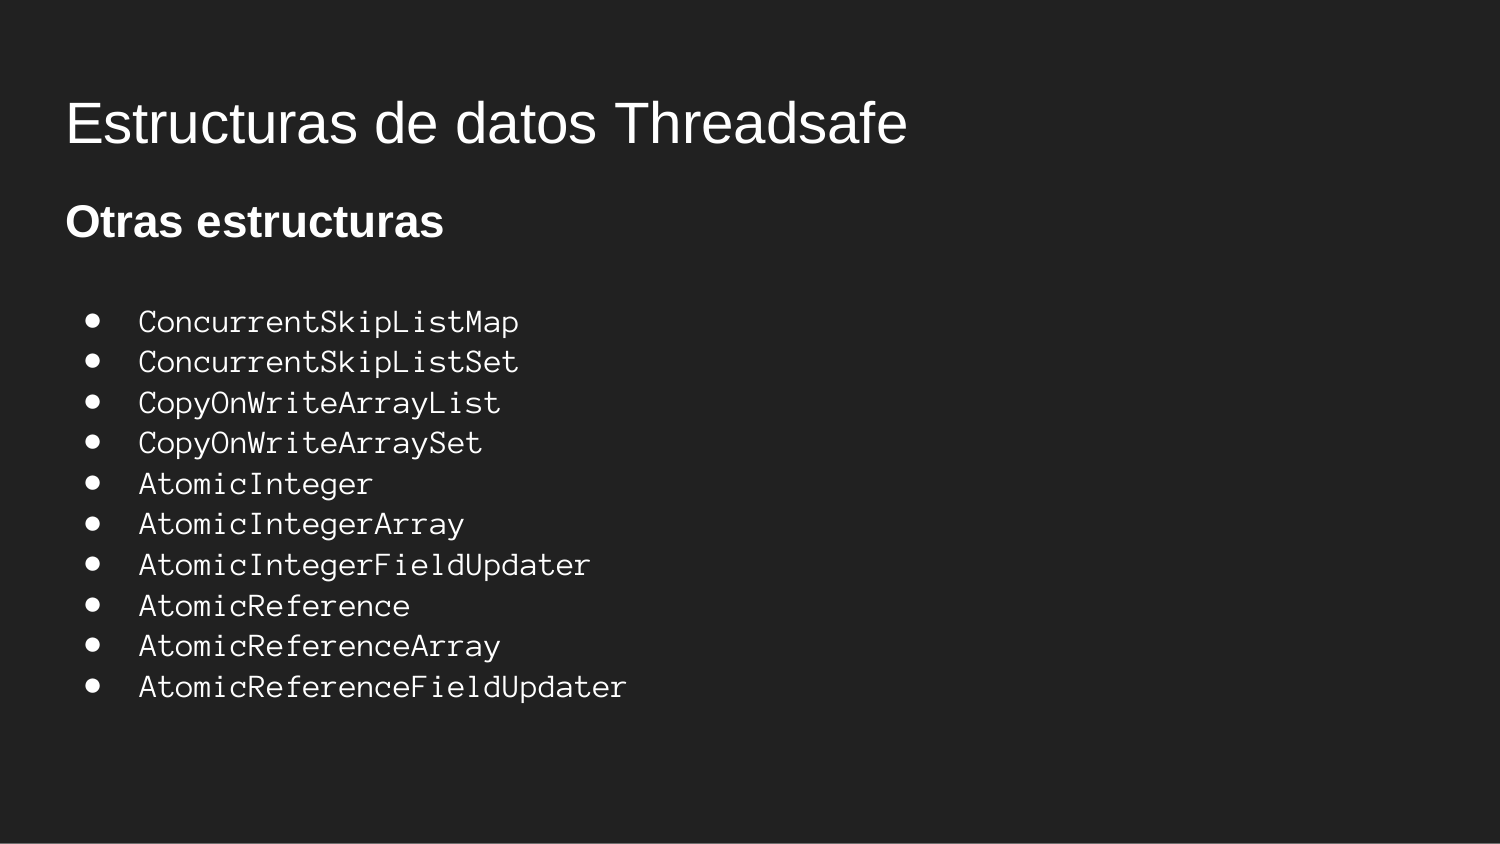

# Estructuras de datos Threadsafe
Otras estructuras

ConcurrentSkipListMap
ConcurrentSkipListSet
CopyOnWriteArrayList
CopyOnWriteArraySet
AtomicInteger
AtomicIntegerArray
AtomicIntegerFieldUpdater
AtomicReference
AtomicReferenceArray
AtomicReferenceFieldUpdater